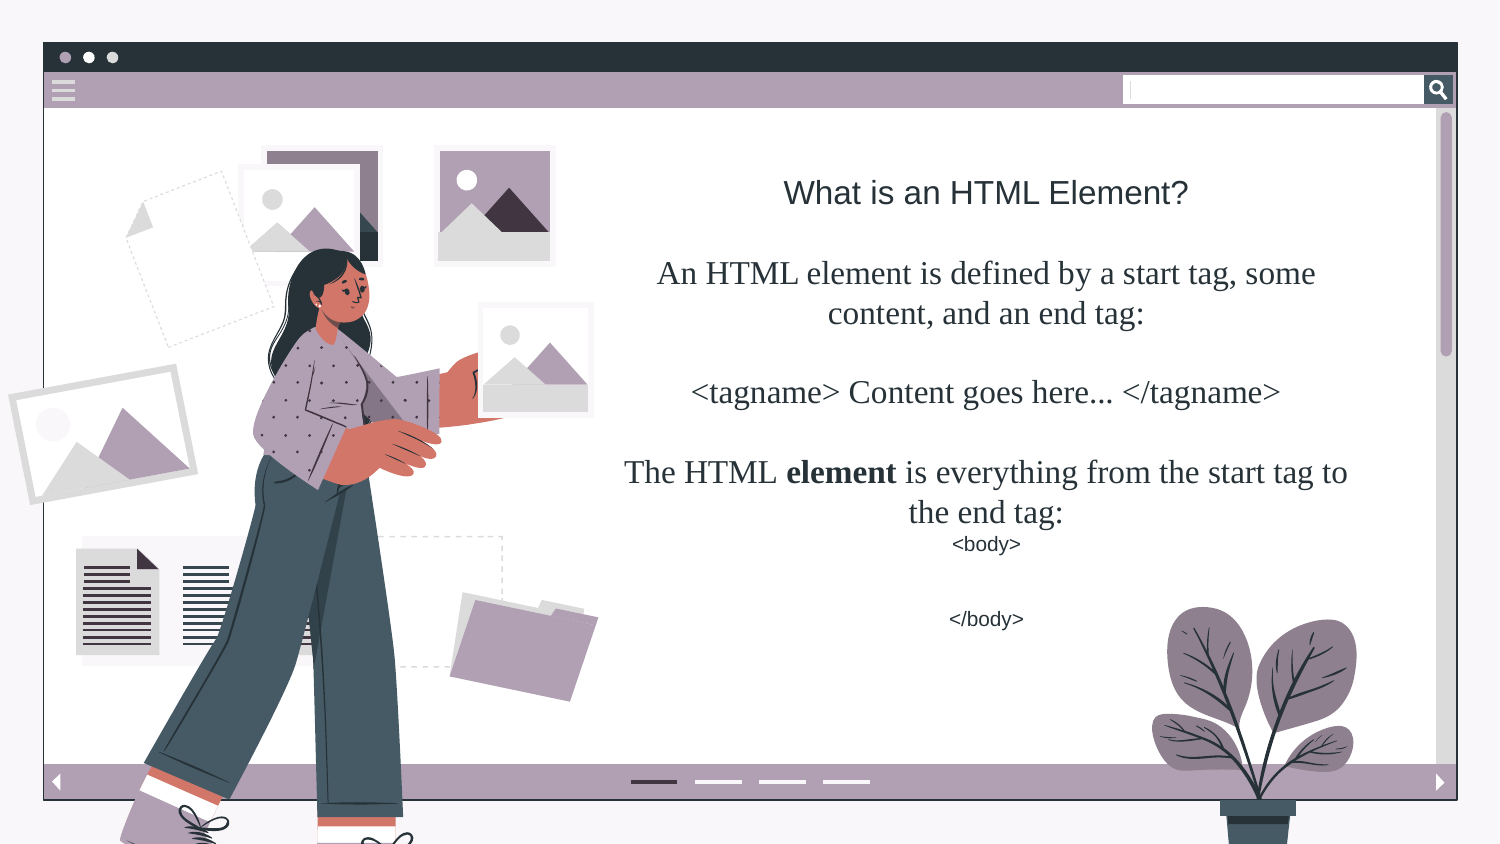

# What is an HTML Element? An HTML element is defined by a start tag, some content, and an end tag: <tagname> Content goes here... </tagname> The HTML element is everything from the start tag to the end tag: <body> </body>